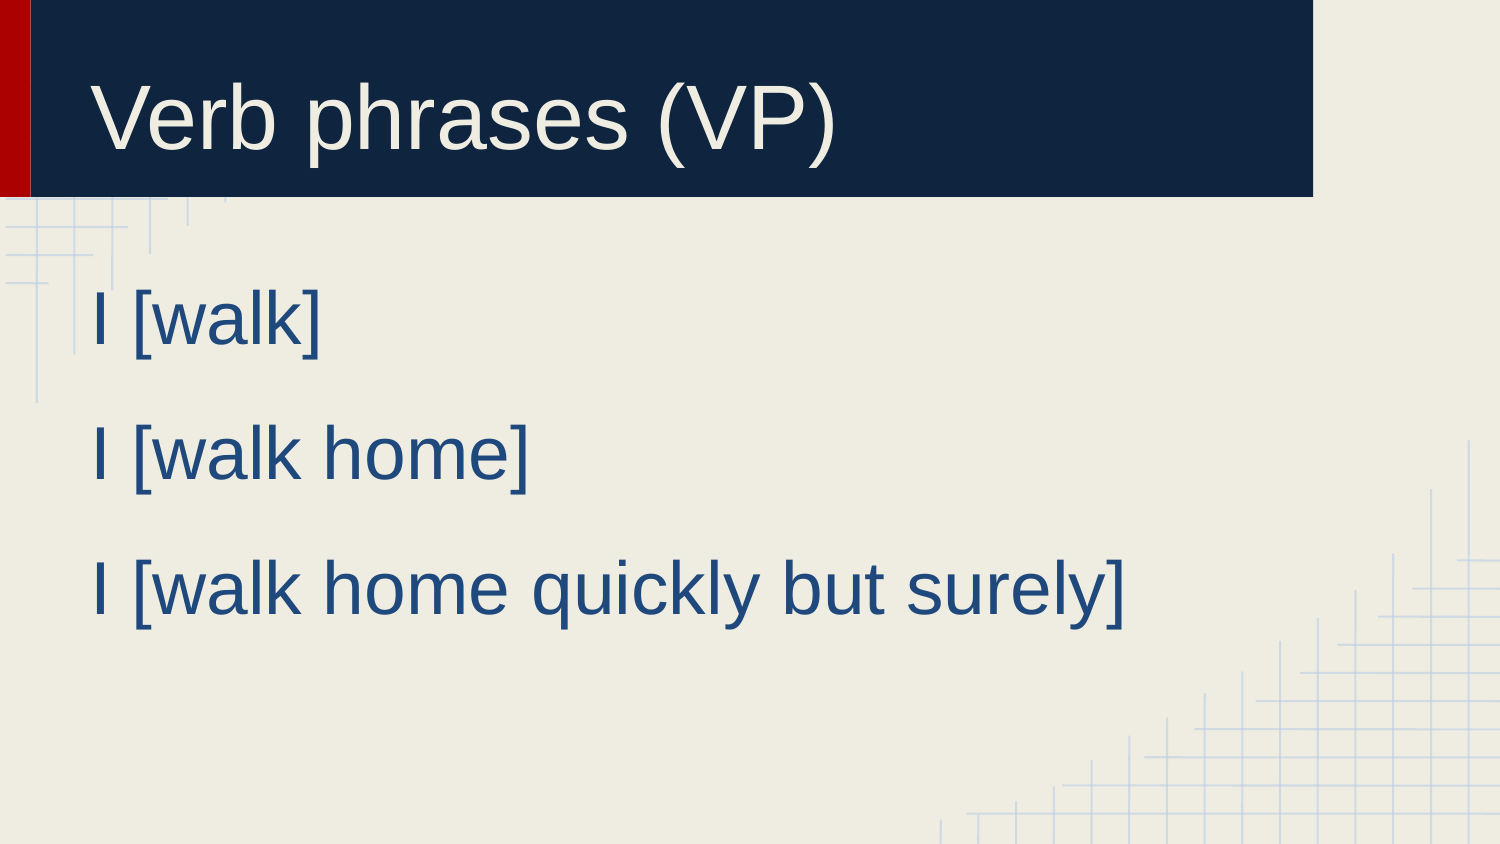

# Verb phrases (VP)
I [walk]
I [walk home]
I [walk home quickly but surely]